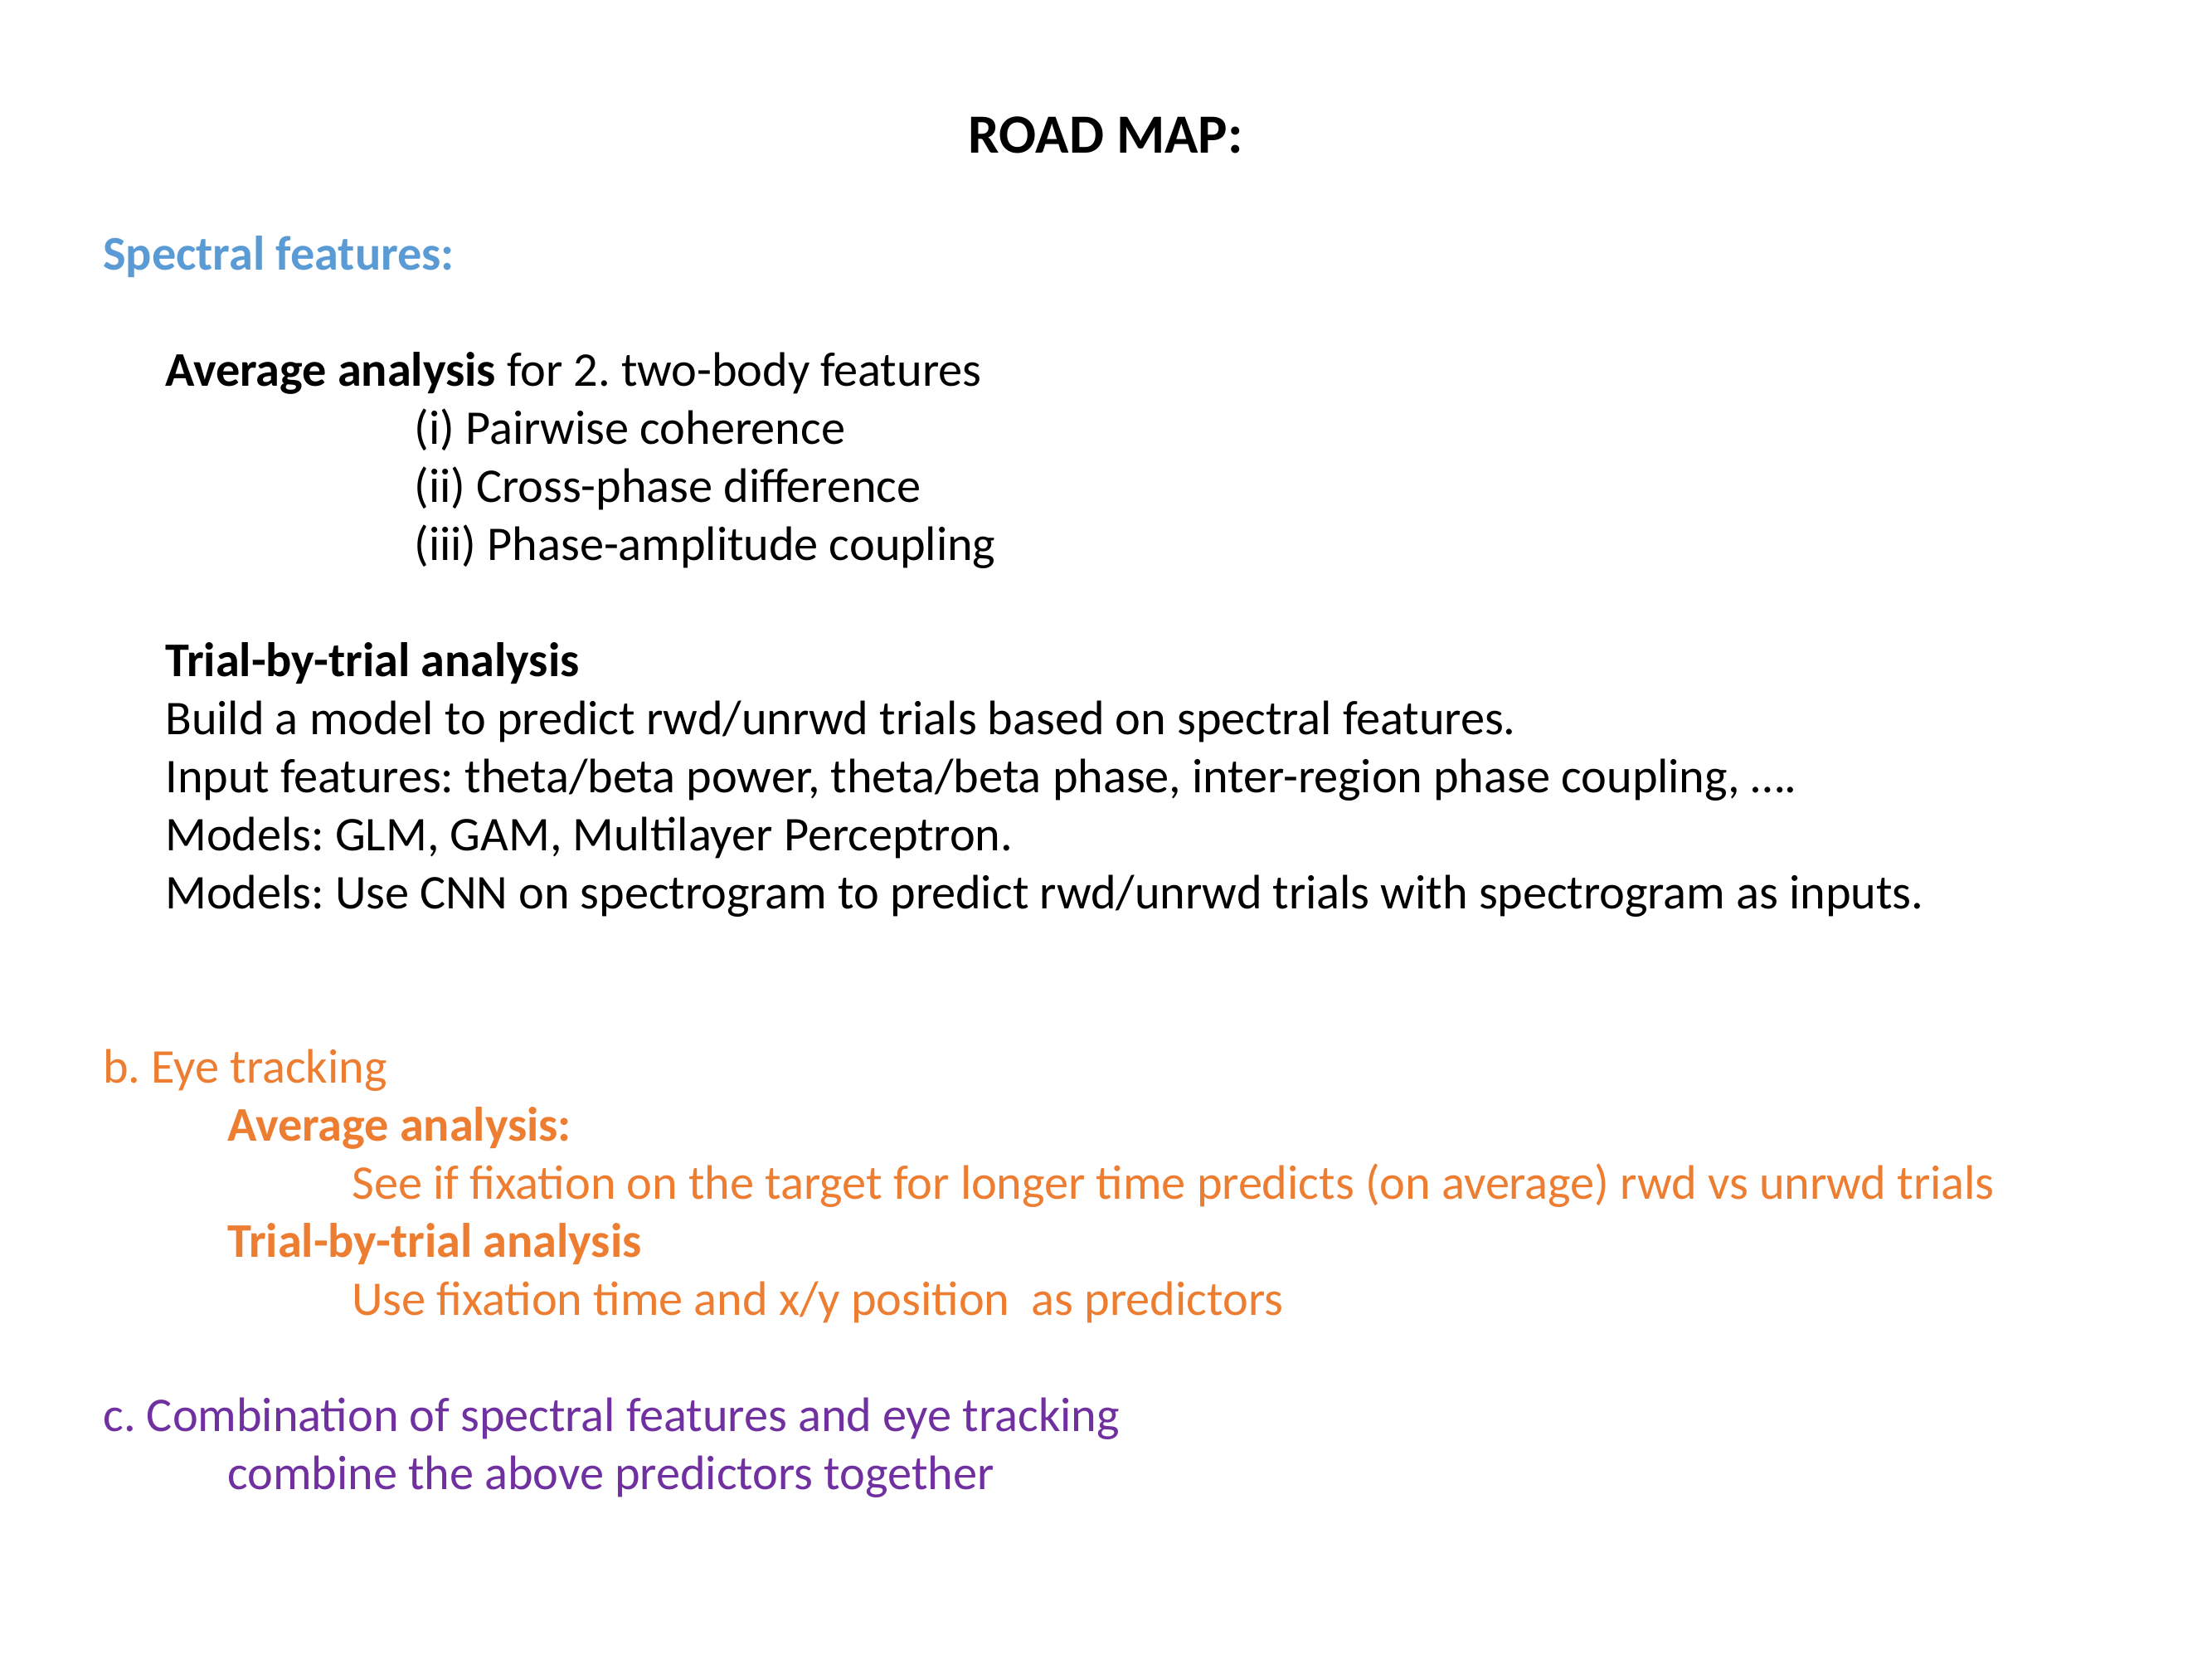

ROAD MAP:

Spectral features:

Average analysis for 2. two-body features
		(i) Pairwise coherence
		(ii) Cross-phase difference
		(iii) Phase-amplitude coupling

Trial-by-trial analysis
Build a model to predict rwd/unrwd trials based on spectral features.
Input features: theta/beta power, theta/beta phase, inter-region phase coupling, ….
Models: GLM, GAM, Multilayer Perceptron.
Models: Use CNN on spectrogram to predict rwd/unrwd trials with spectrogram as inputs.

b. Eye tracking
	Average analysis:
		See if fixation on the target for longer time predicts (on average) rwd vs unrwd trials
	Trial-by-trial analysis
		Use fixation time and x/y position  as predictors
c. Combination of spectral features and eye tracking
	combine the above predictors together